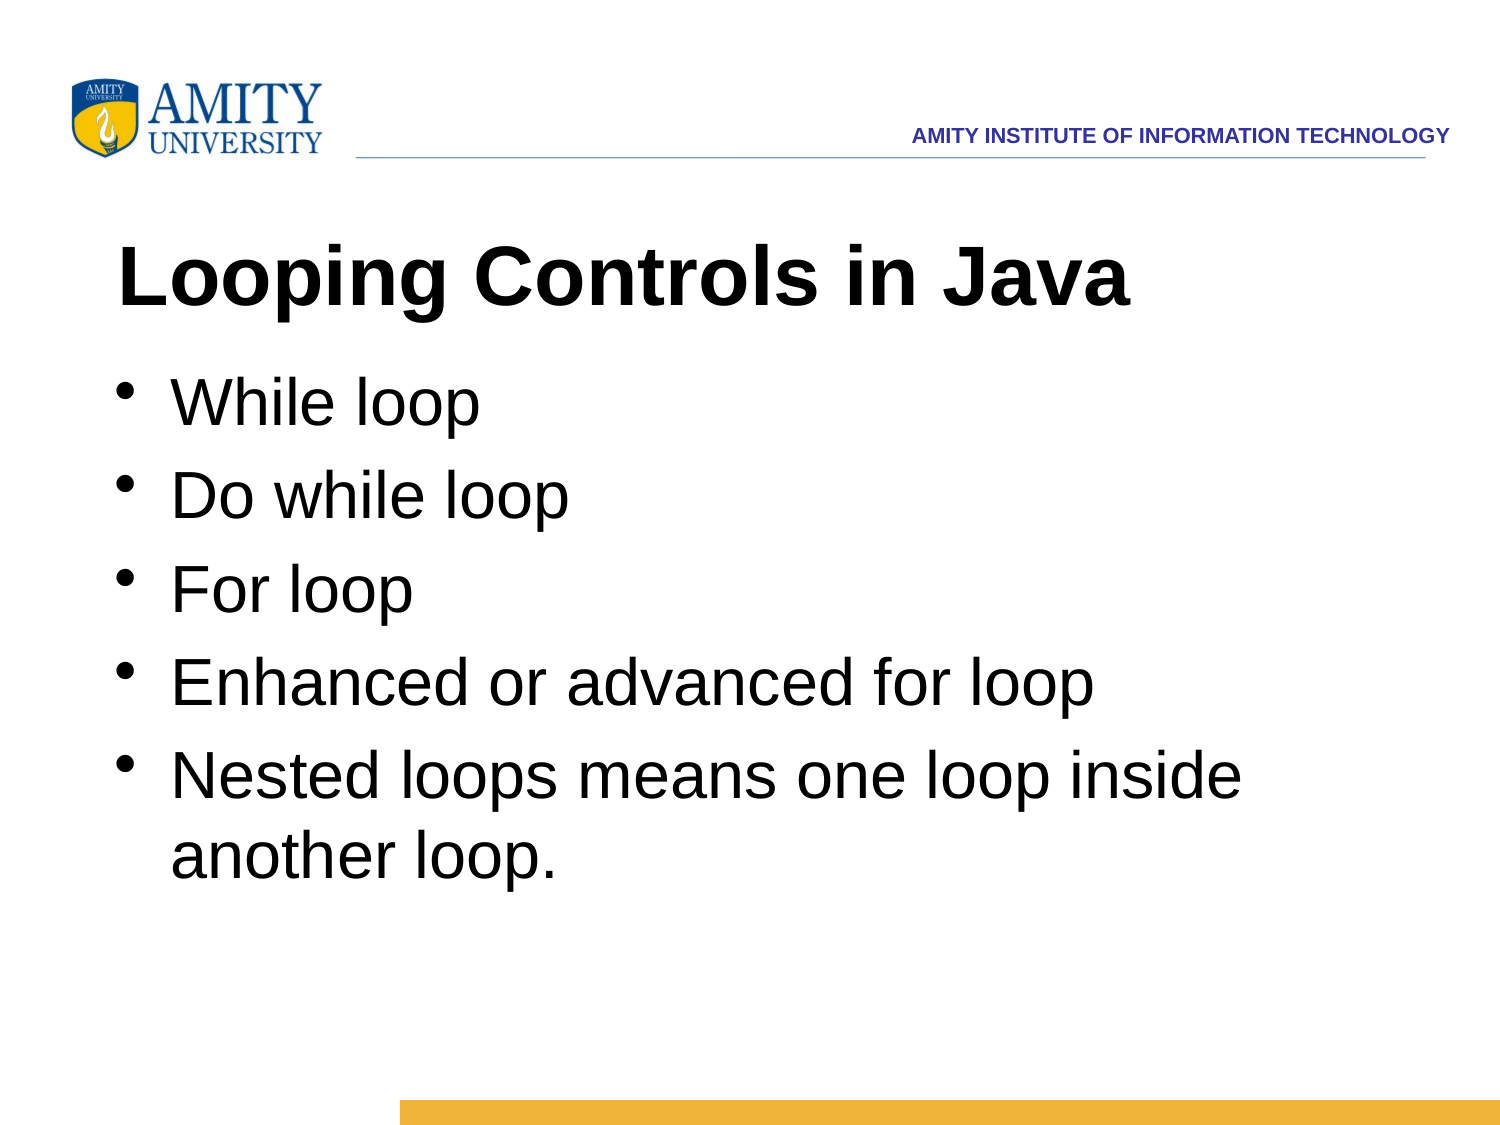

# Looping Controls in Java
While loop
Do while loop
For loop
Enhanced or advanced for loop
Nested loops means one loop inside another loop.